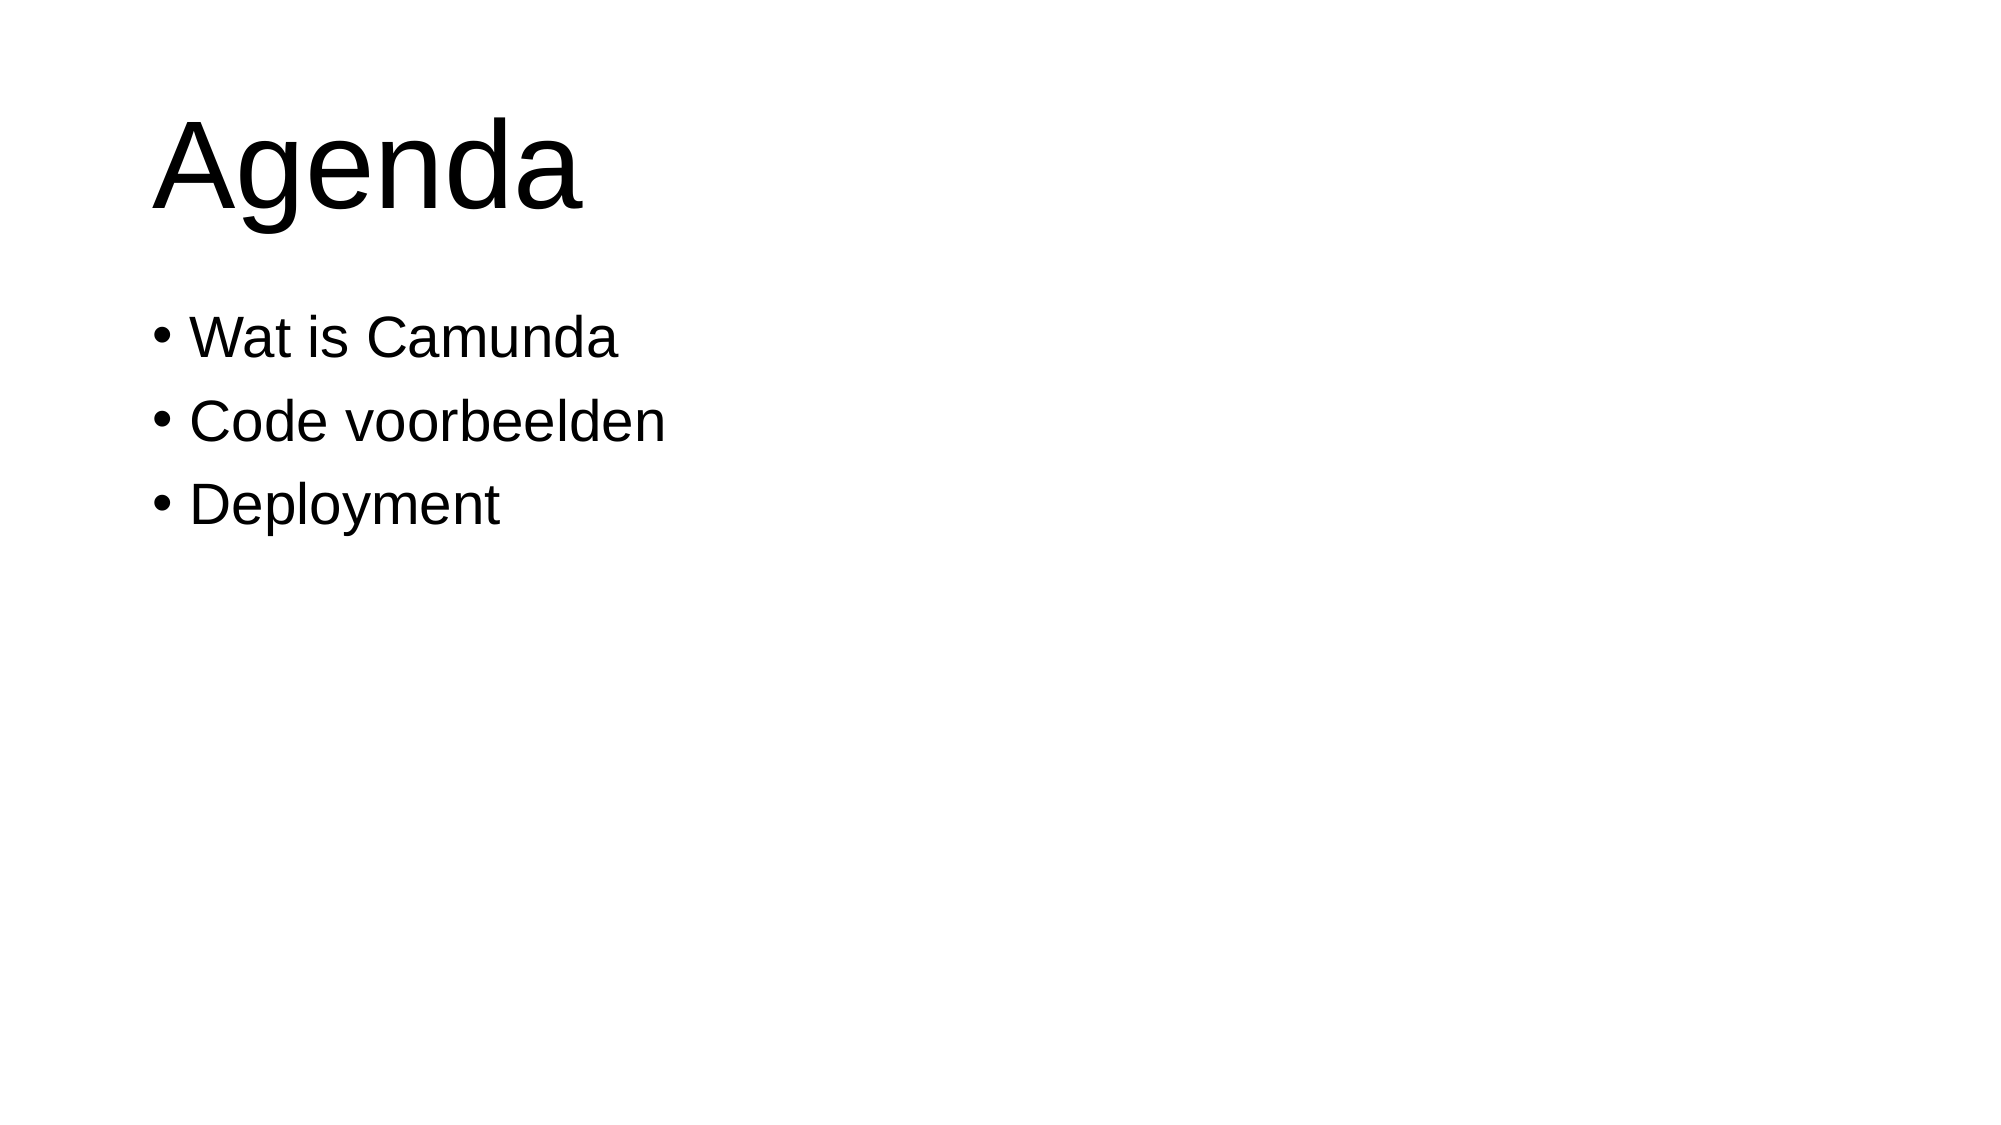

# Agenda
Wat is Camunda
Code voorbeelden
Deployment